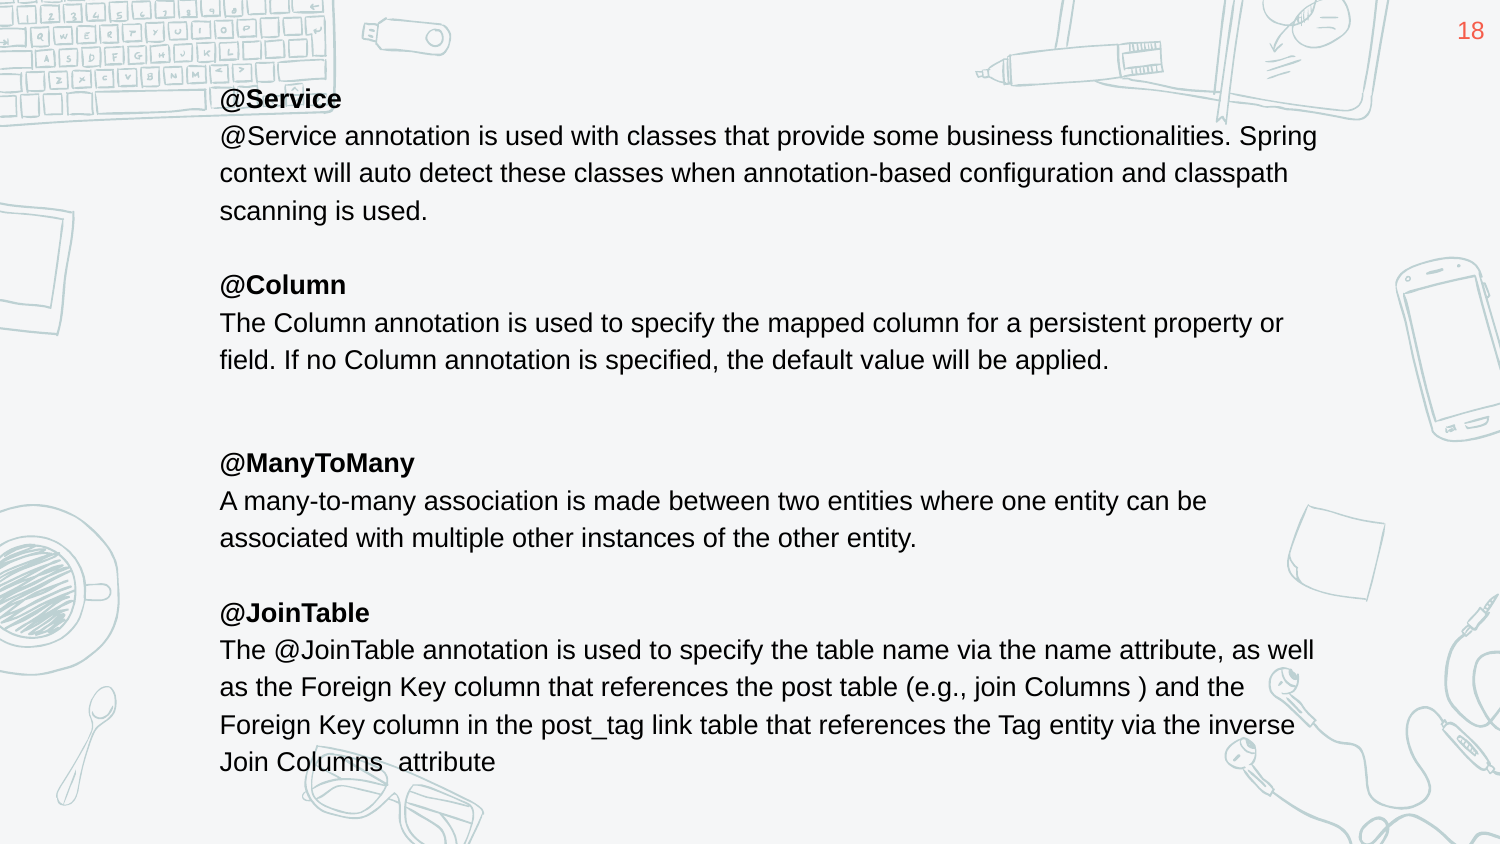

18
@Service
@Service annotation is used with classes that provide some business functionalities. Spring context will auto detect these classes when annotation-based configuration and classpath scanning is used.

@Column
The Column annotation is used to specify the mapped column for a persistent property or field. If no Column annotation is specified, the default value will be applied.

@ManyToMany
A many-to-many association is made between two entities where one entity can be associated with multiple other instances of the other entity.

@JoinTable
The @JoinTable annotation is used to specify the table name via the name attribute, as well as the Foreign Key column that references the post table (e.g., join Columns ) and the Foreign Key column in the post_tag link table that references the Tag entity via the inverse Join Columns  attribute